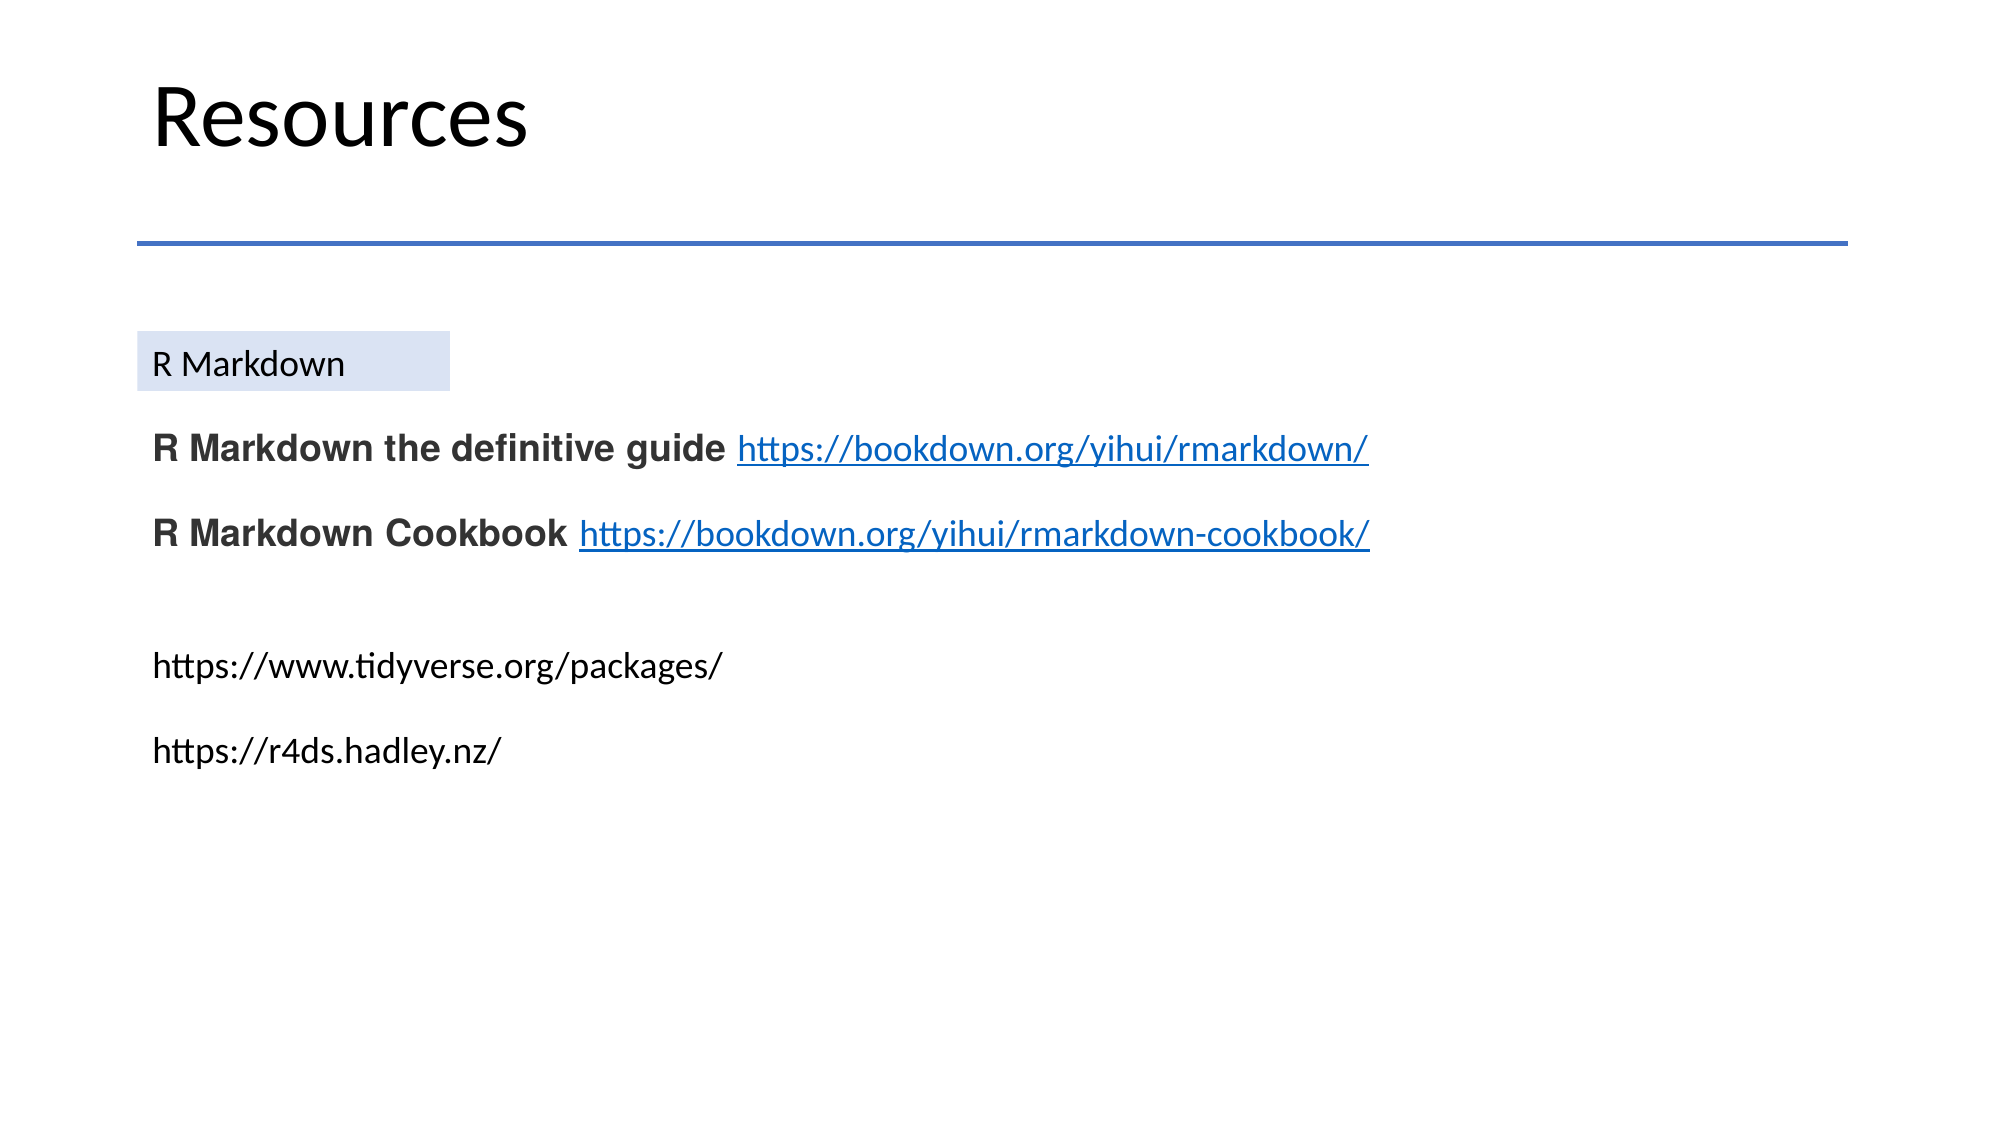

Resources

R Markdown
R Markdown the definitive guide https://bookdown.org/yihui/rmarkdown/
R Markdown Cookbook https://bookdown.org/yihui/rmarkdown-cookbook/
https://www.tidyverse.org/packages/
https://r4ds.hadley.nz/